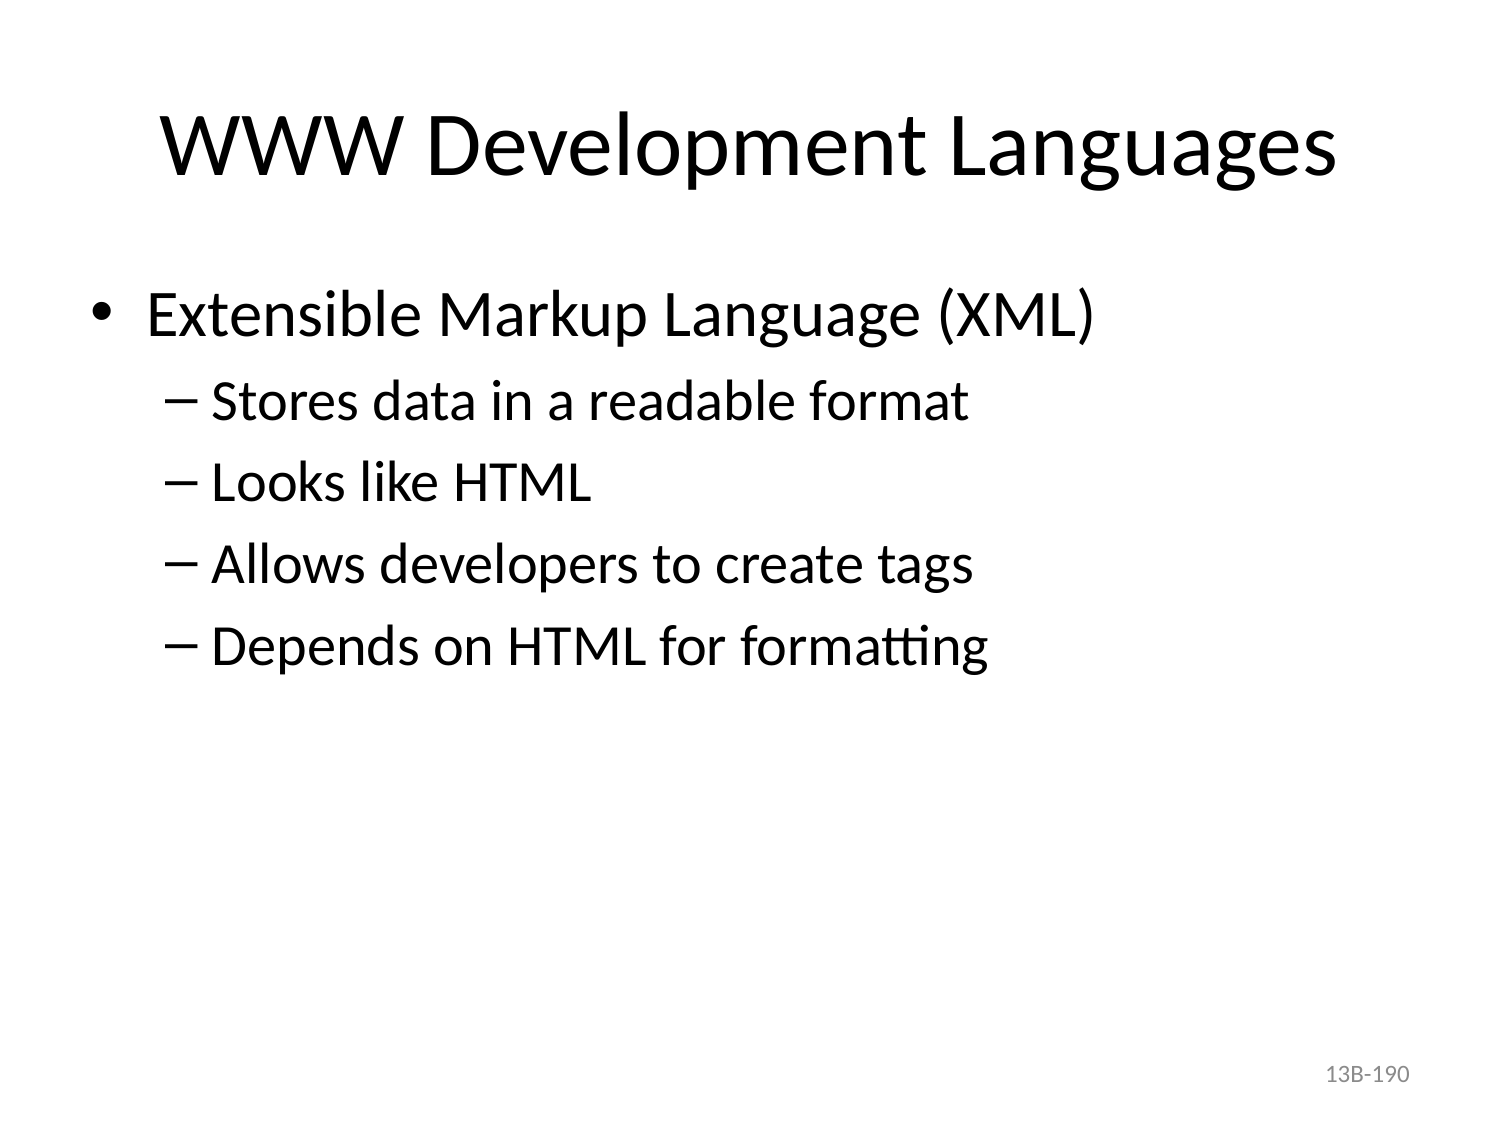

# WWW Development Languages
Extensible Markup Language (XML)
Stores data in a readable format
Looks like HTML
Allows developers to create tags
Depends on HTML for formatting
13B-190